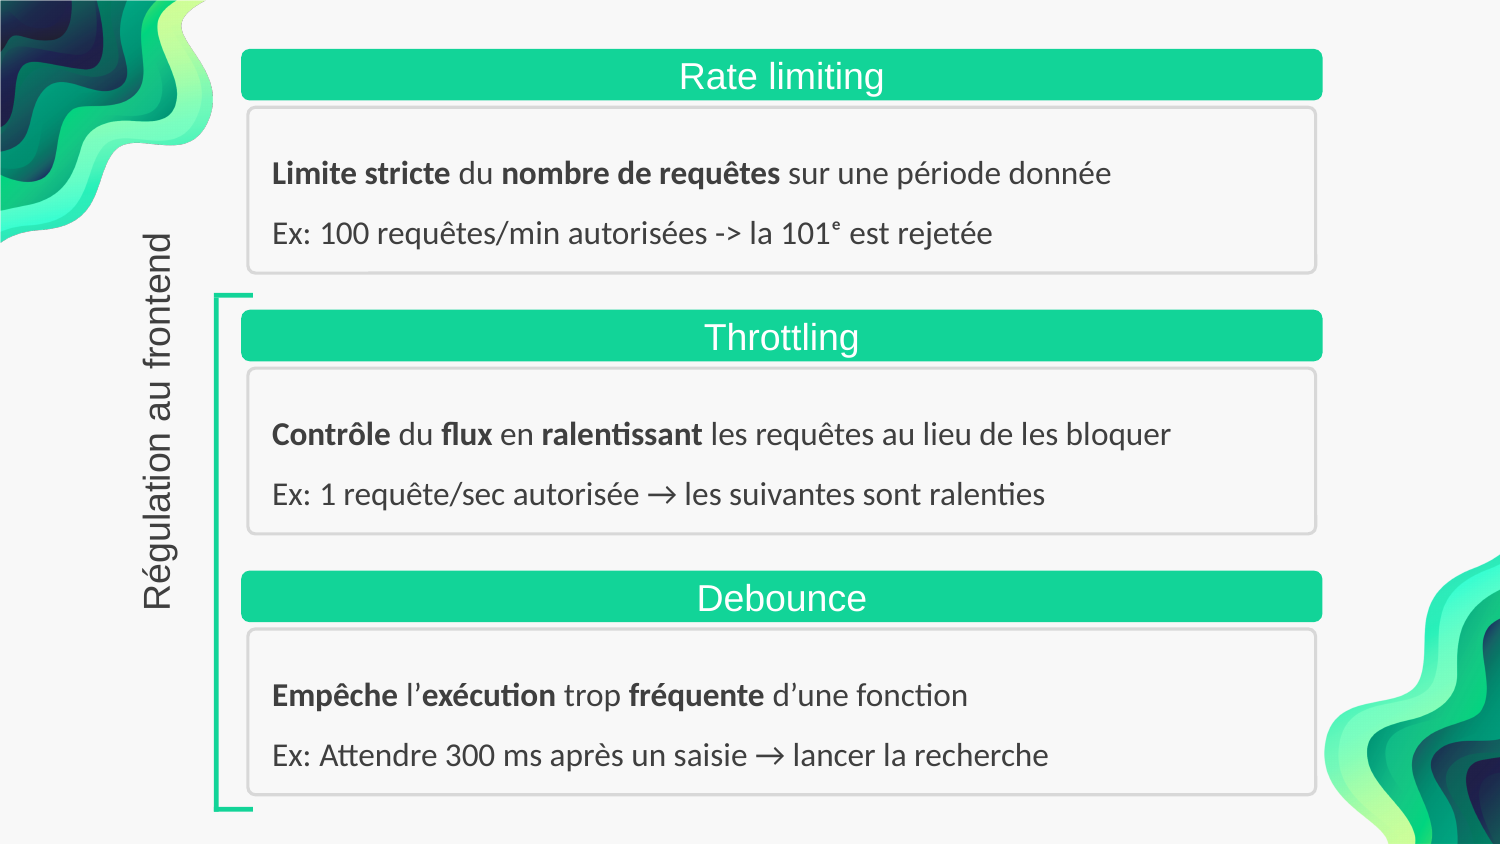

Rate limiting
Limite stricte du nombre de requêtes sur une période donnée
Ex: 100 requêtes/min autorisées -> la 101ᵉ est rejetée

Throttling
Contrôle du flux en ralentissant les requêtes au lieu de les bloquer
Ex: 1 requête/sec autorisée → les suivantes sont ralenties

Régulation au frontend
Debounce
Empêche l’exécution trop fréquente d’une fonction
Ex: Attendre 300 ms après un saisie → lancer la recherche